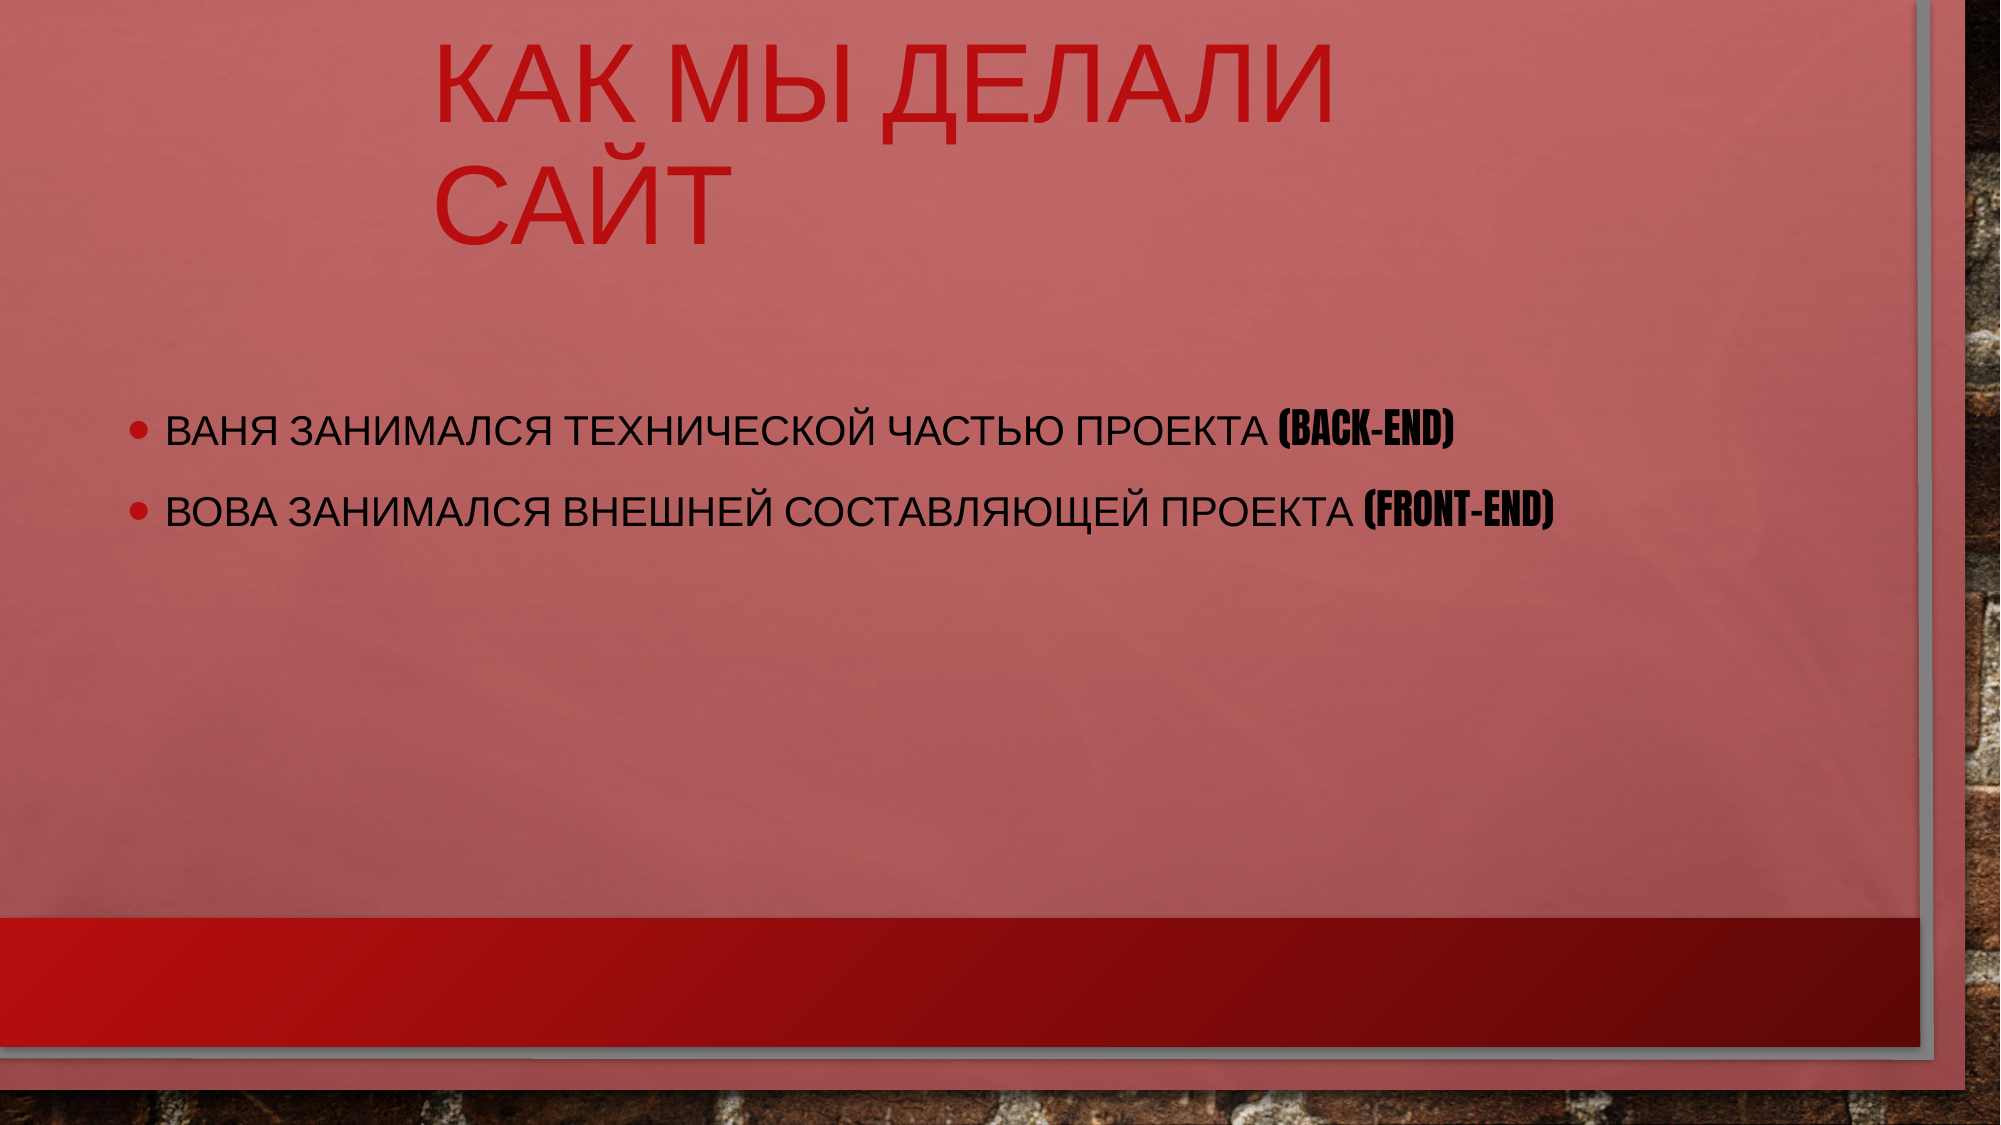

Как мы делали сайт
Ваня занимался технической частью проекта (Back-end)
Вова занимался внешней составляющей проекта (Front-end)